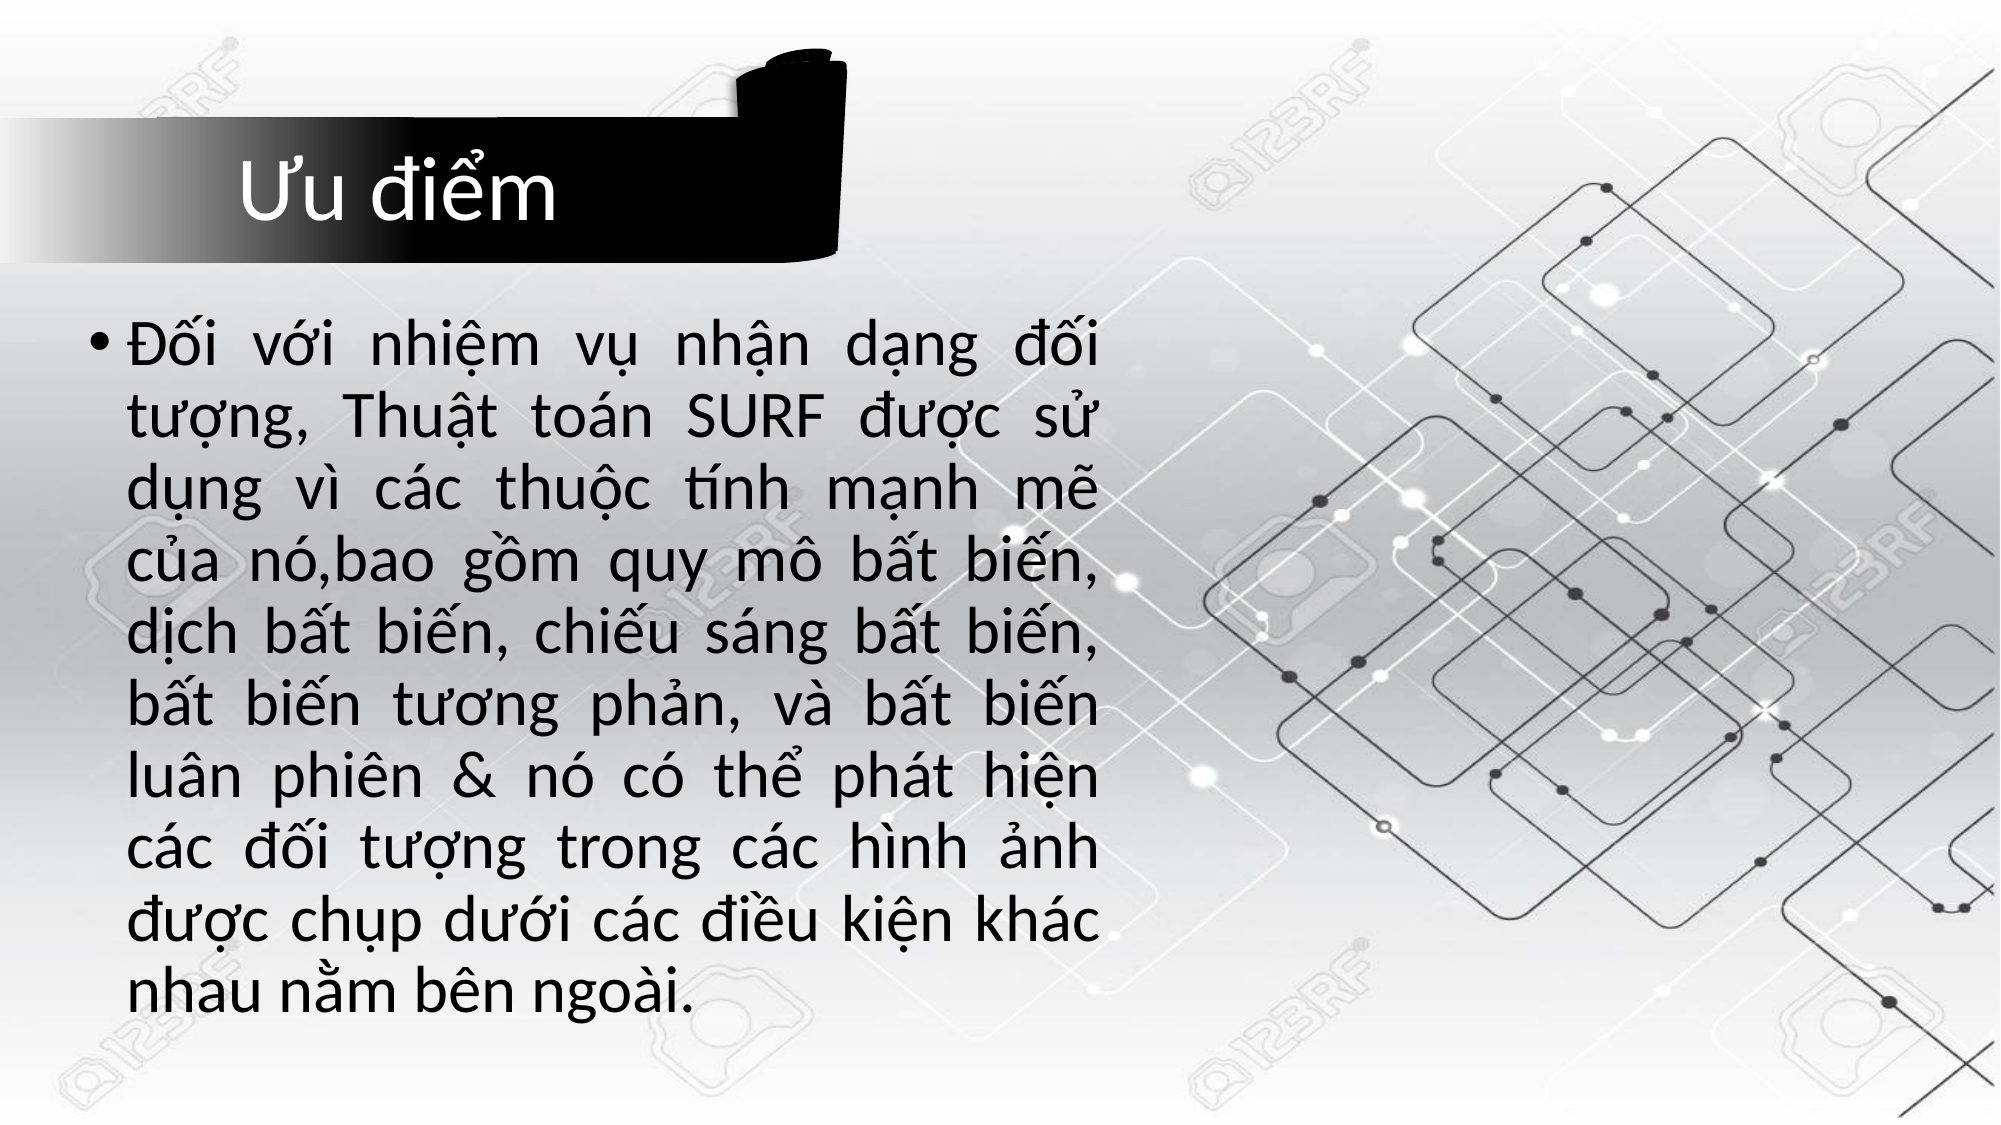

Ưu điểm
Đối với nhiệm vụ nhận dạng đối tượng, Thuật toán SURF được sử dụng vì các thuộc tính mạnh mẽ của nó,bao gồm quy mô bất biến, dịch bất biến, chiếu sáng bất biến, bất biến tương phản, và bất biến luân phiên & nó có thể phát hiện các đối tượng trong các hình ảnh được chụp dưới các điều kiện khác nhau nằm bên ngoài.